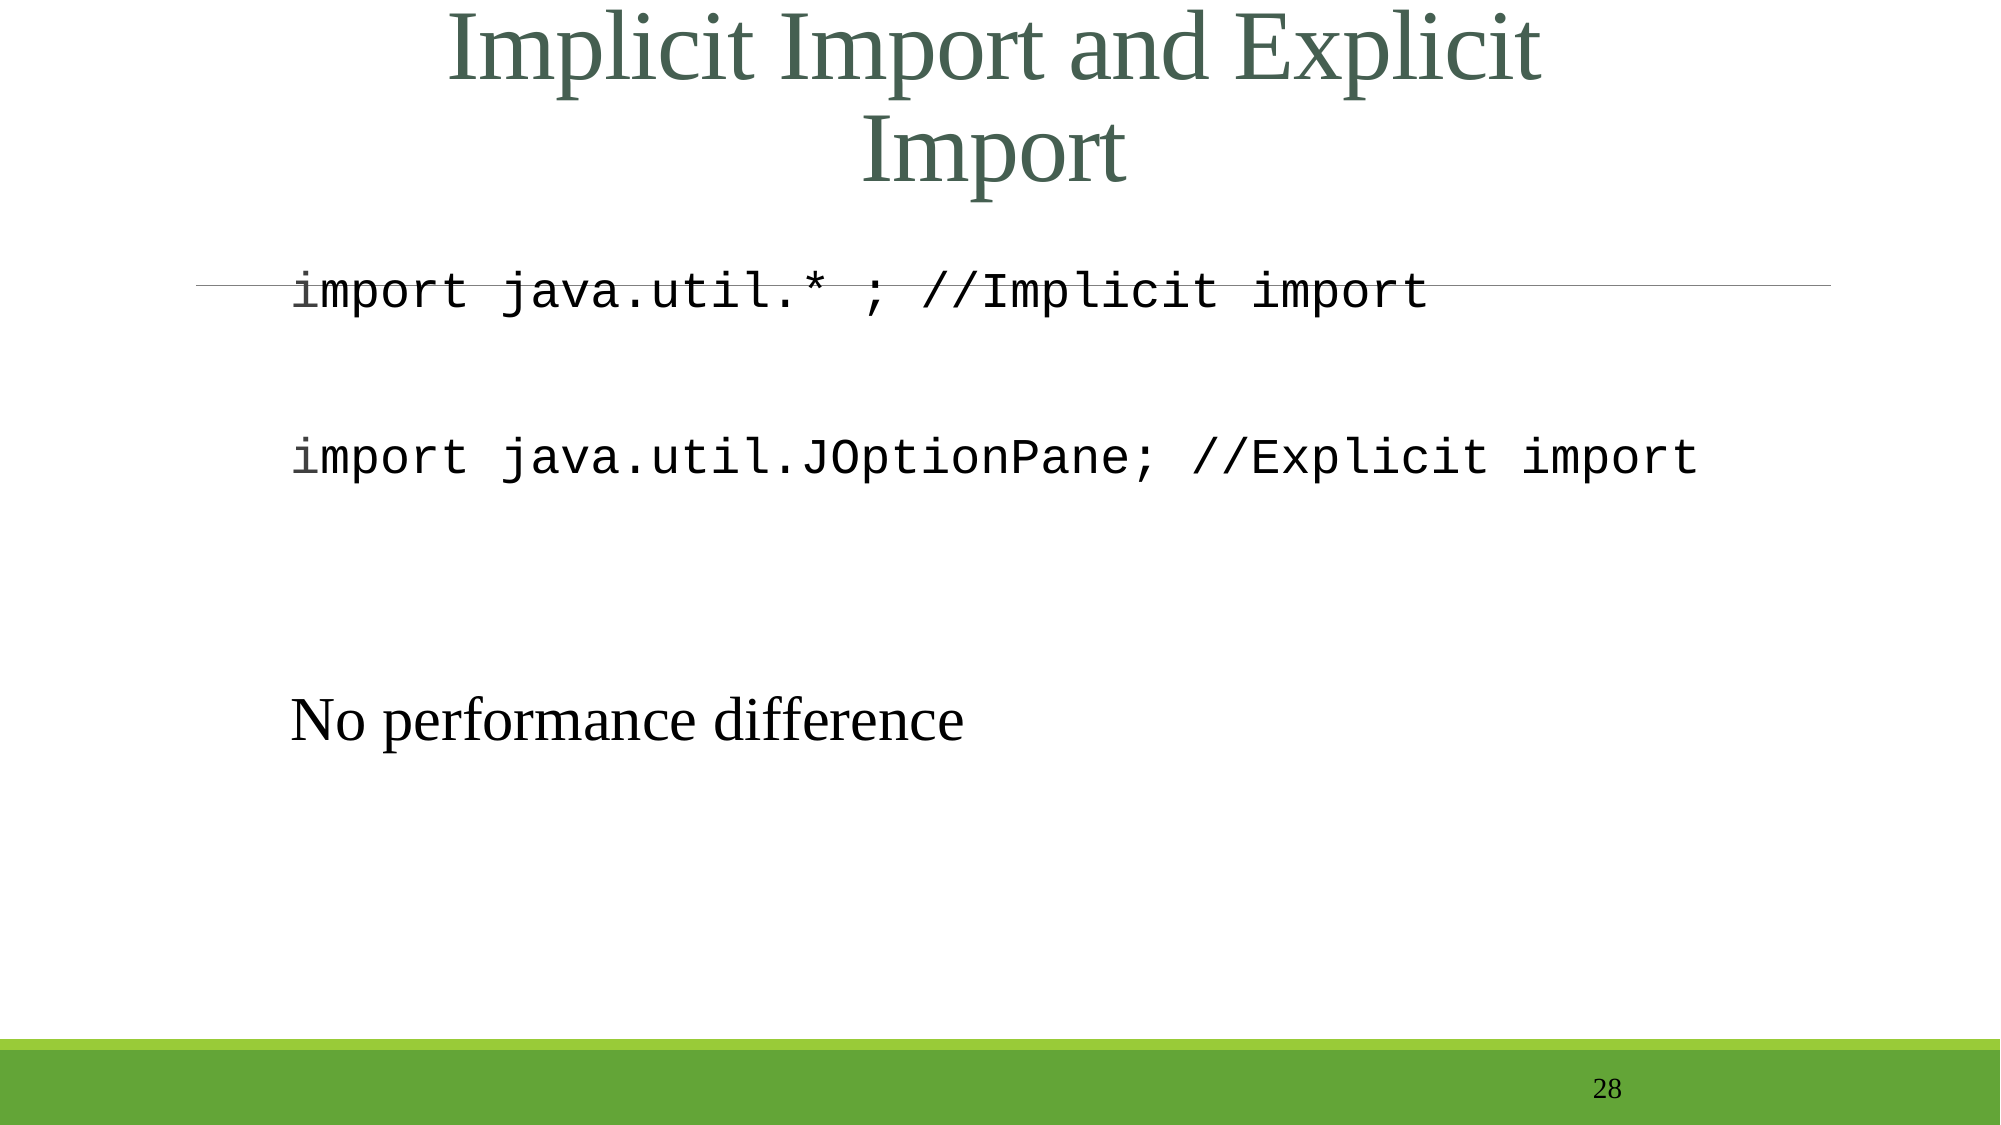

# Implicit Import and Explicit Import
import java.util.* ; //Implicit import

import java.util.JOptionPane; //Explicit import

No performance difference

28